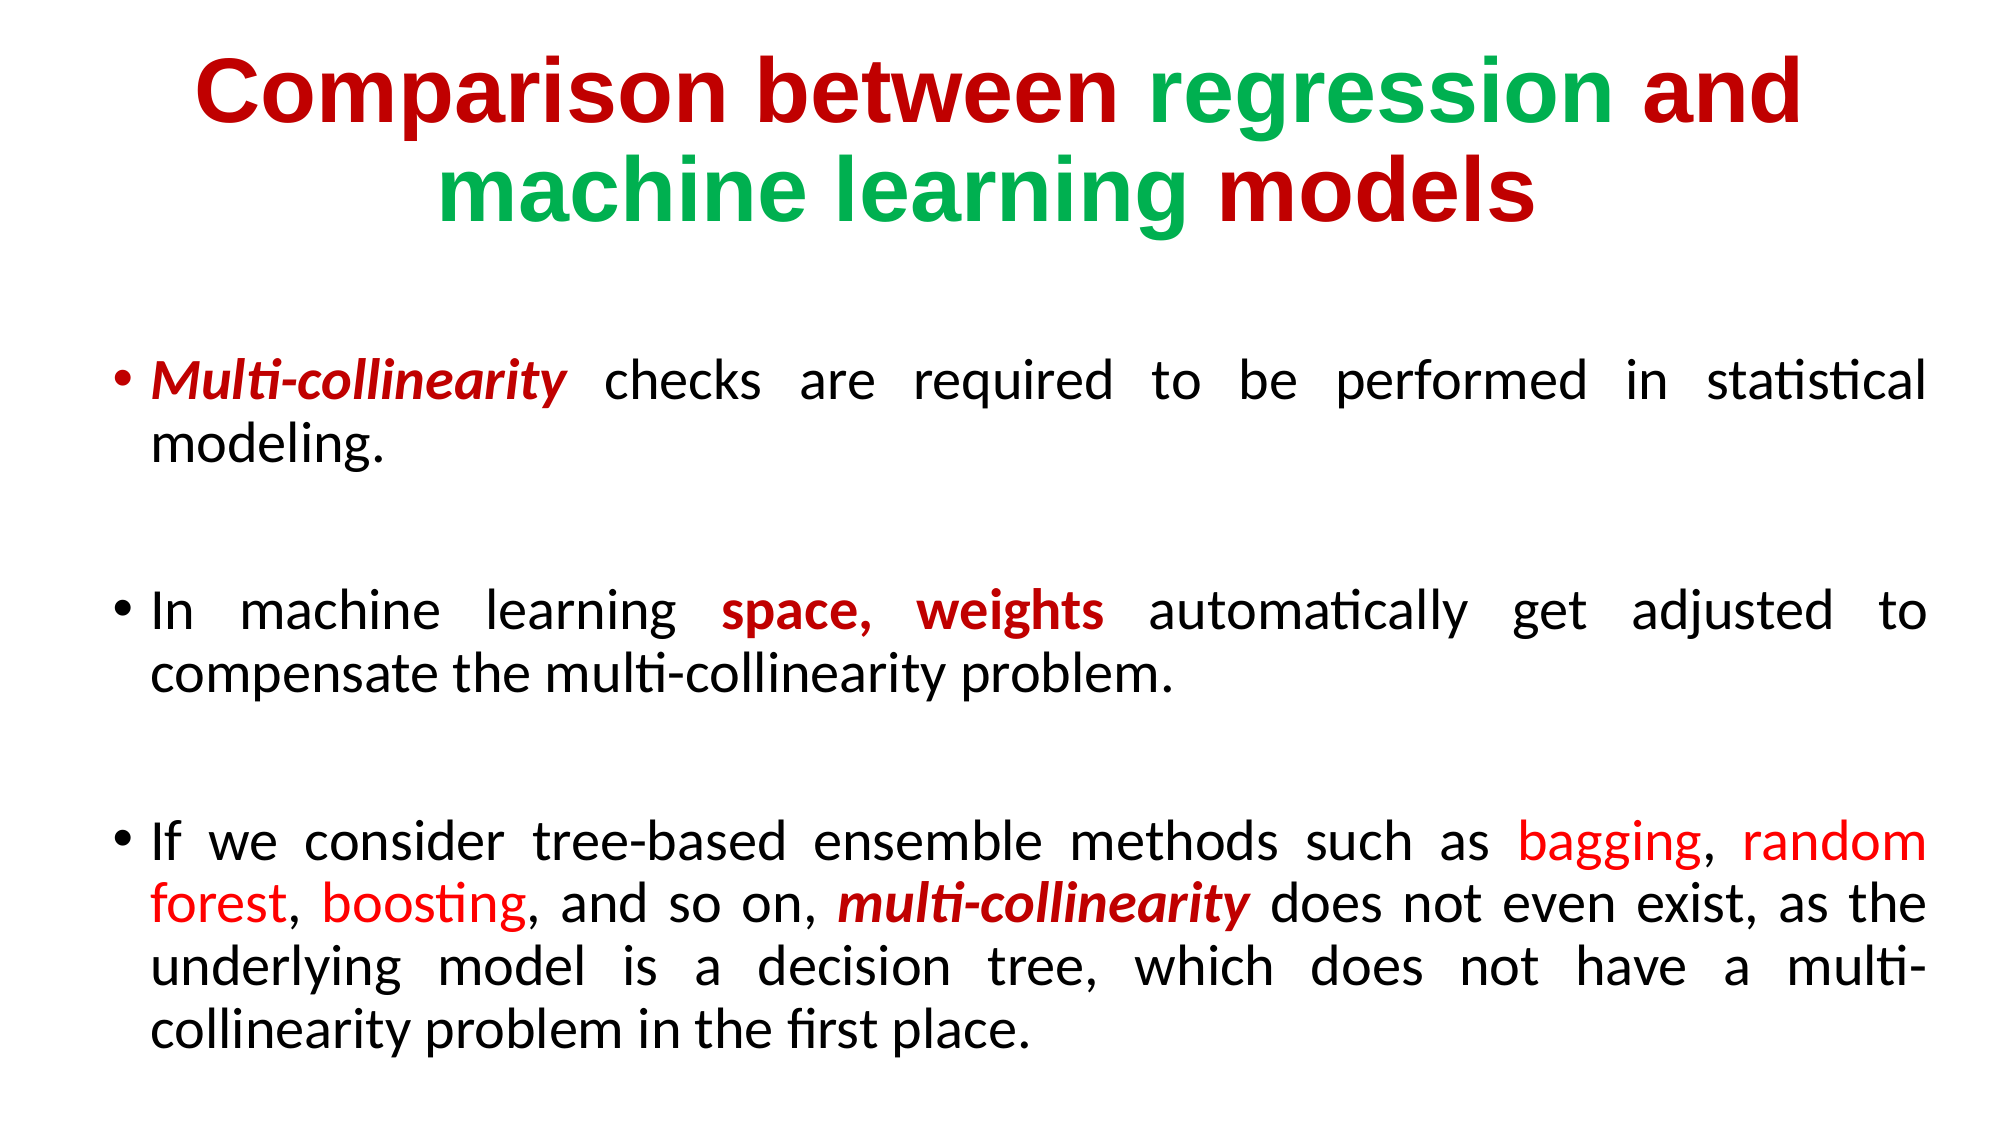

# Comparison between regression and machine learning models

Multi-collinearity checks are required to be performed in statistical modeling.

In machine learning space, weights automatically get adjusted to compensate the multi-collinearity problem.

If we consider tree-based ensemble methods such as bagging, random forest, boosting, and so on, multi-collinearity does not even exist, as the underlying model is a decision tree, which does not have a multi-collinearity problem in the first place.